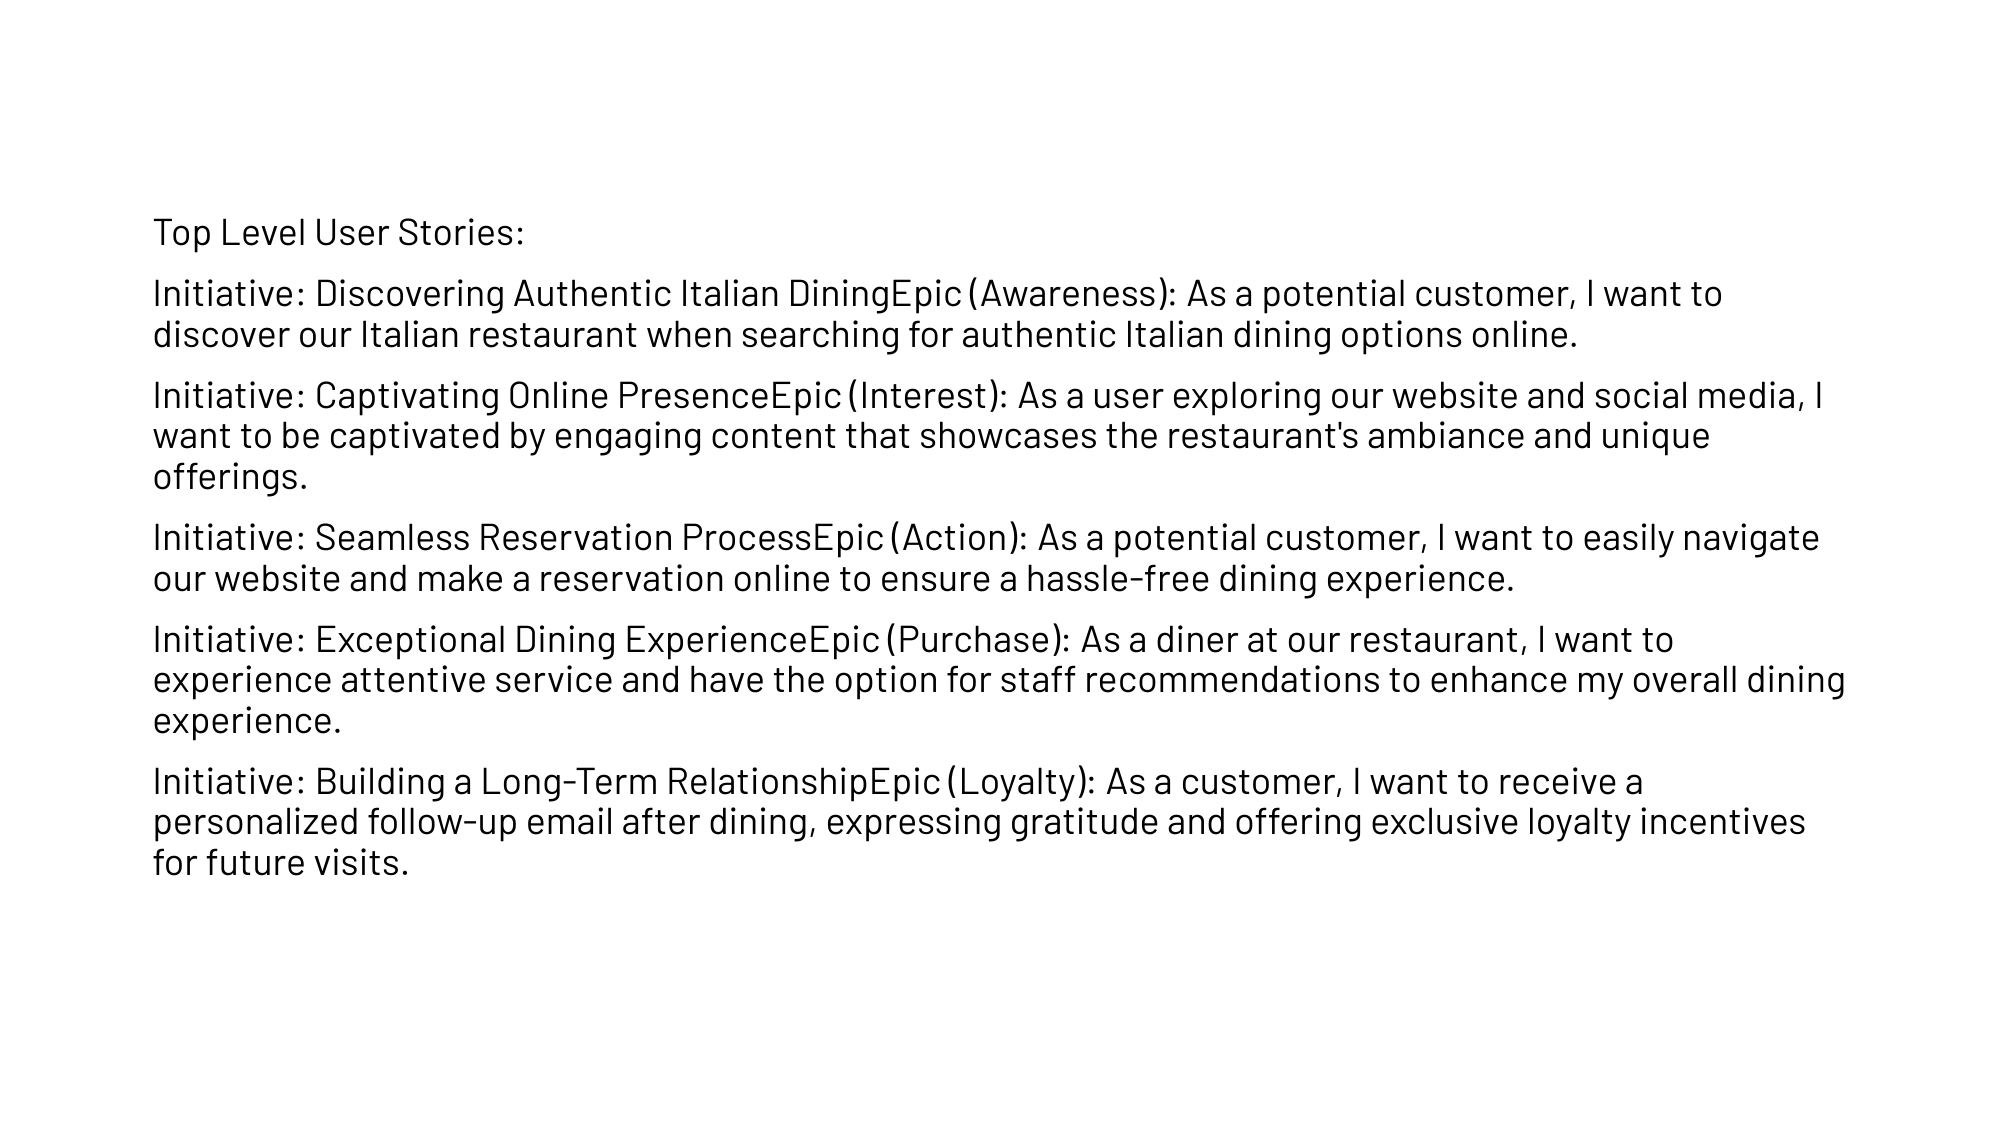

#
Top Level User Stories:
Initiative: Discovering Authentic Italian DiningEpic (Awareness): As a potential customer, I want to discover our Italian restaurant when searching for authentic Italian dining options online.
Initiative: Captivating Online PresenceEpic (Interest): As a user exploring our website and social media, I want to be captivated by engaging content that showcases the restaurant's ambiance and unique offerings.
Initiative: Seamless Reservation ProcessEpic (Action): As a potential customer, I want to easily navigate our website and make a reservation online to ensure a hassle-free dining experience.
Initiative: Exceptional Dining ExperienceEpic (Purchase): As a diner at our restaurant, I want to experience attentive service and have the option for staff recommendations to enhance my overall dining experience.
Initiative: Building a Long-Term RelationshipEpic (Loyalty): As a customer, I want to receive a personalized follow-up email after dining, expressing gratitude and offering exclusive loyalty incentives for future visits.